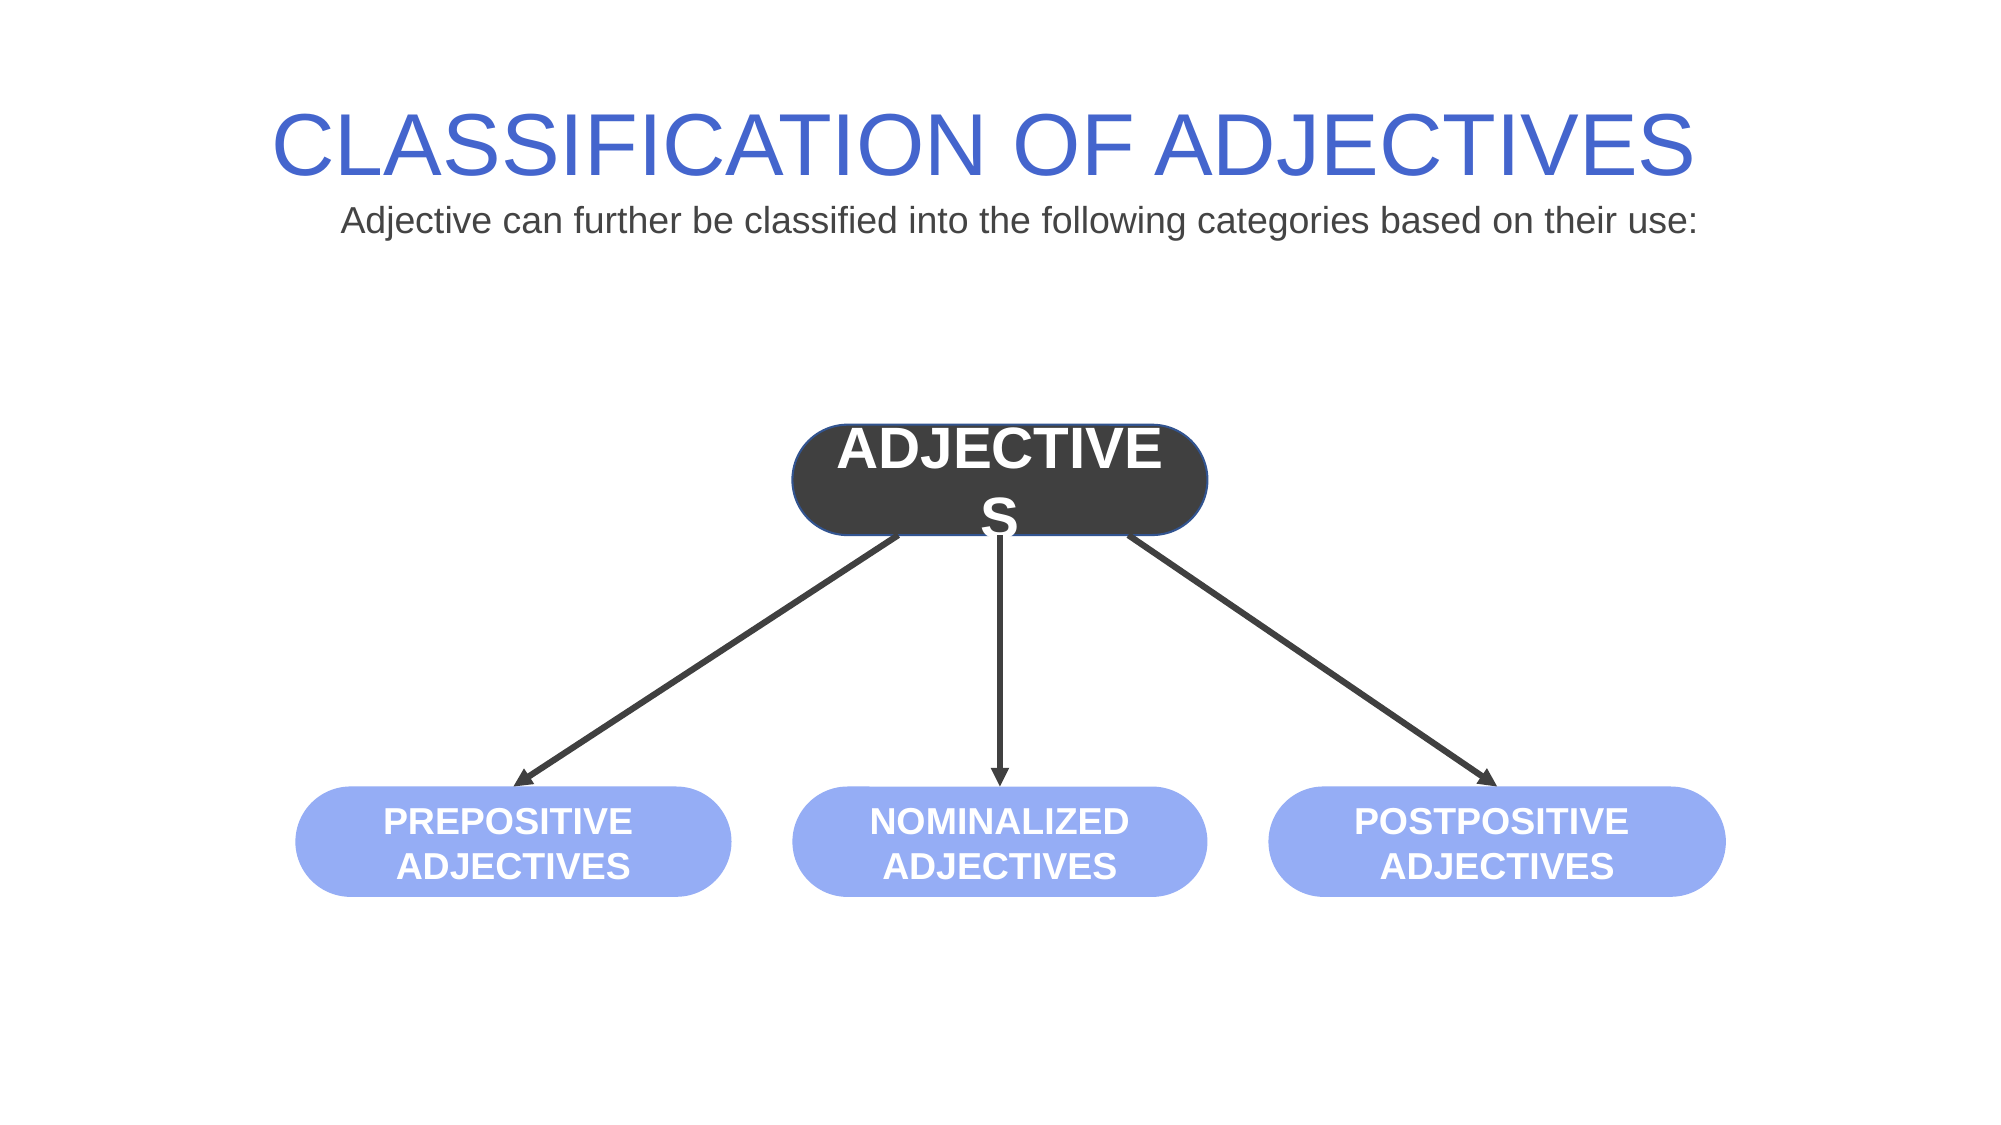

# CLASSIFICATION OF ADJECTIVES
Adjective can further be classified into the following categories based on their use:
ADJECTIVES
PREPOSITIVE
ADJECTIVES
POSTPOSITIVE
ADJECTIVES
NOMINALIZED
ADJECTIVES